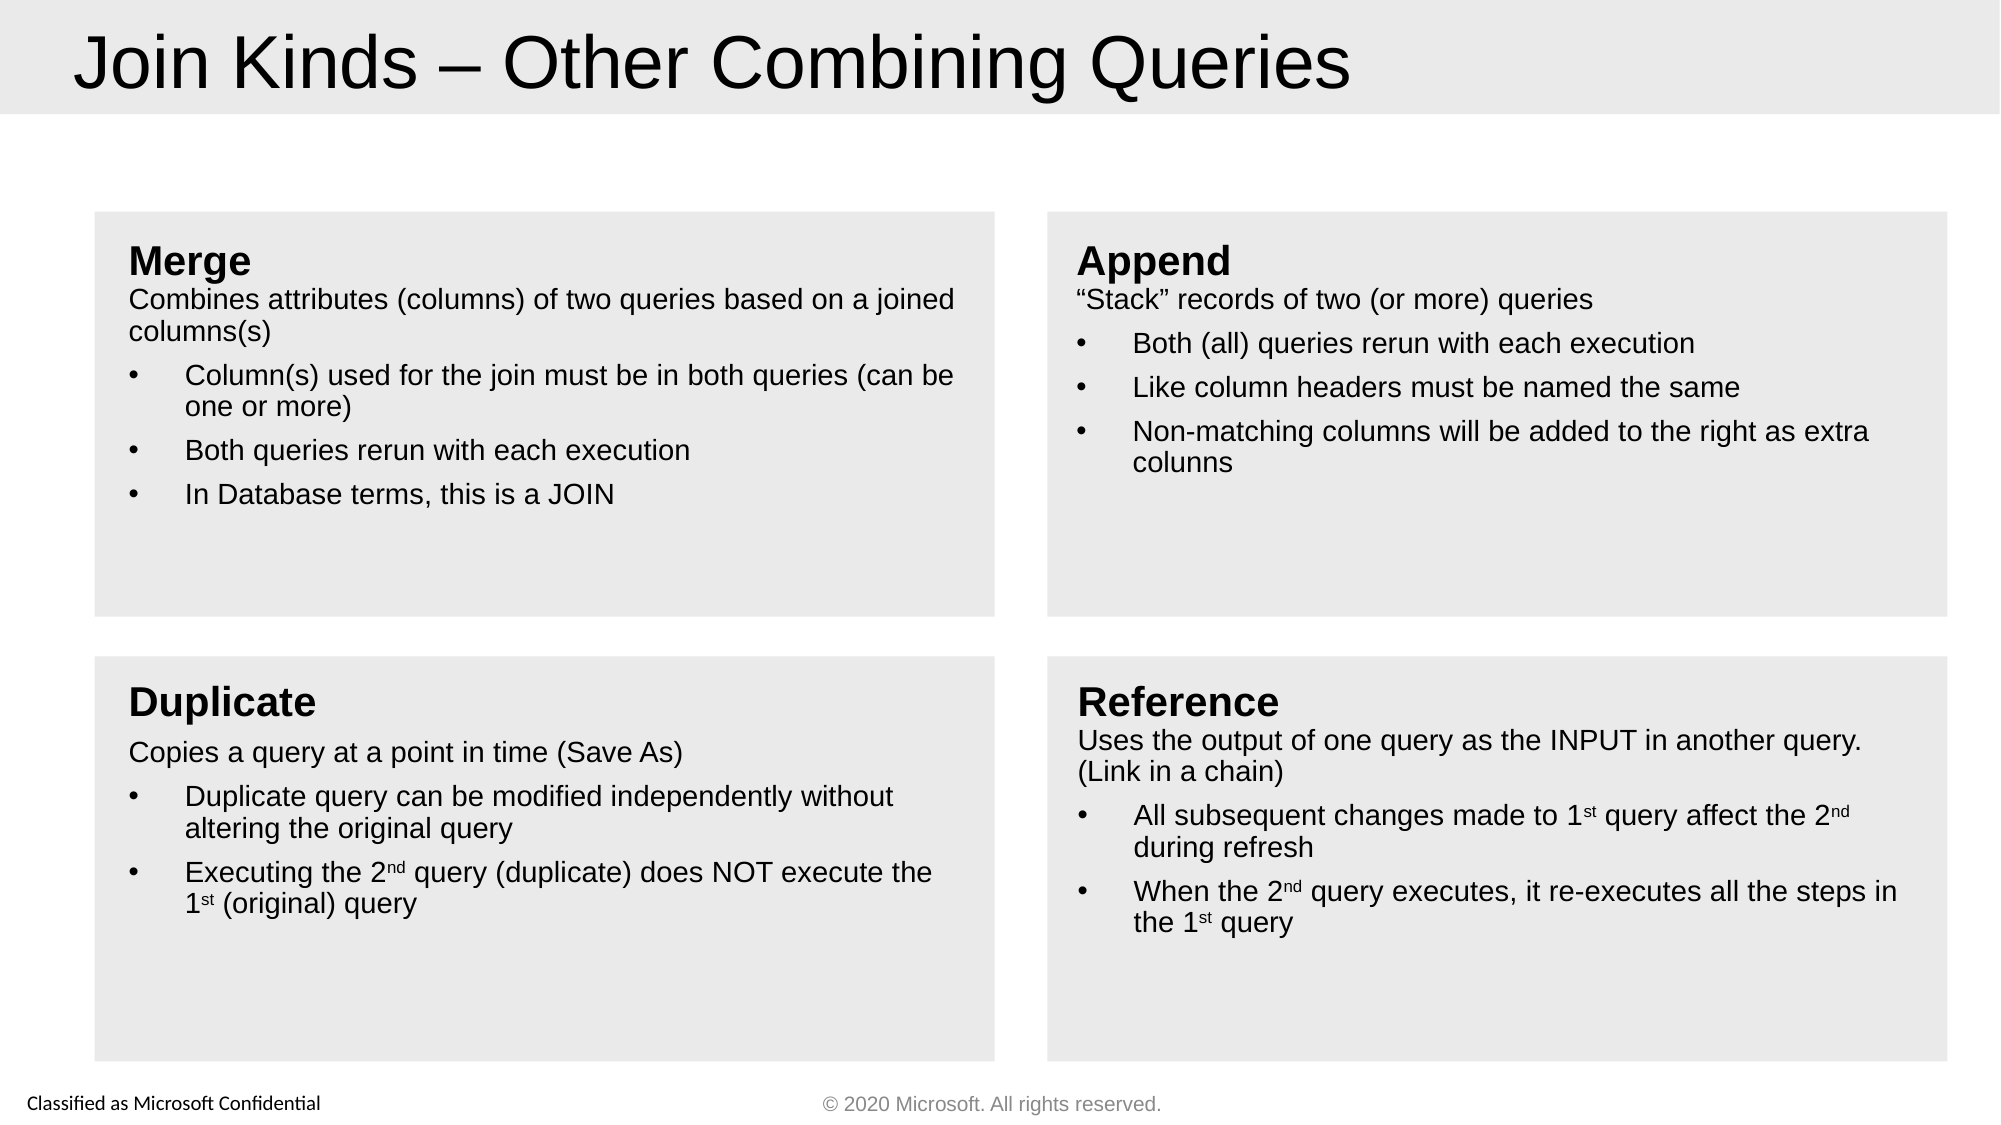

Join Kinds – Other Combining Queries

Append
“Stack” records of two (or more) queries
Both (all) queries rerun with each execution
Like column headers must be named the same
Non-matching columns will be added to the right as extra colunns
Merge
Combines attributes (columns) of two queries based on a joined columns(s)
Column(s) used for the join must be in both queries (can be one or more)
Both queries rerun with each execution
In Database terms, this is a JOIN

Duplicate
Copies a query at a point in time (Save As)
Duplicate query can be modified independently without altering the original query
Executing the 2nd query (duplicate) does NOT execute the 1st (original) query

Reference
Uses the output of one query as the INPUT in another query.  (Link in a chain)
All subsequent changes made to 1st query affect the 2nd during refresh
When the 2nd query executes, it re-executes all the steps in the 1st query

© 2020 Microsoft. All rights reserved.